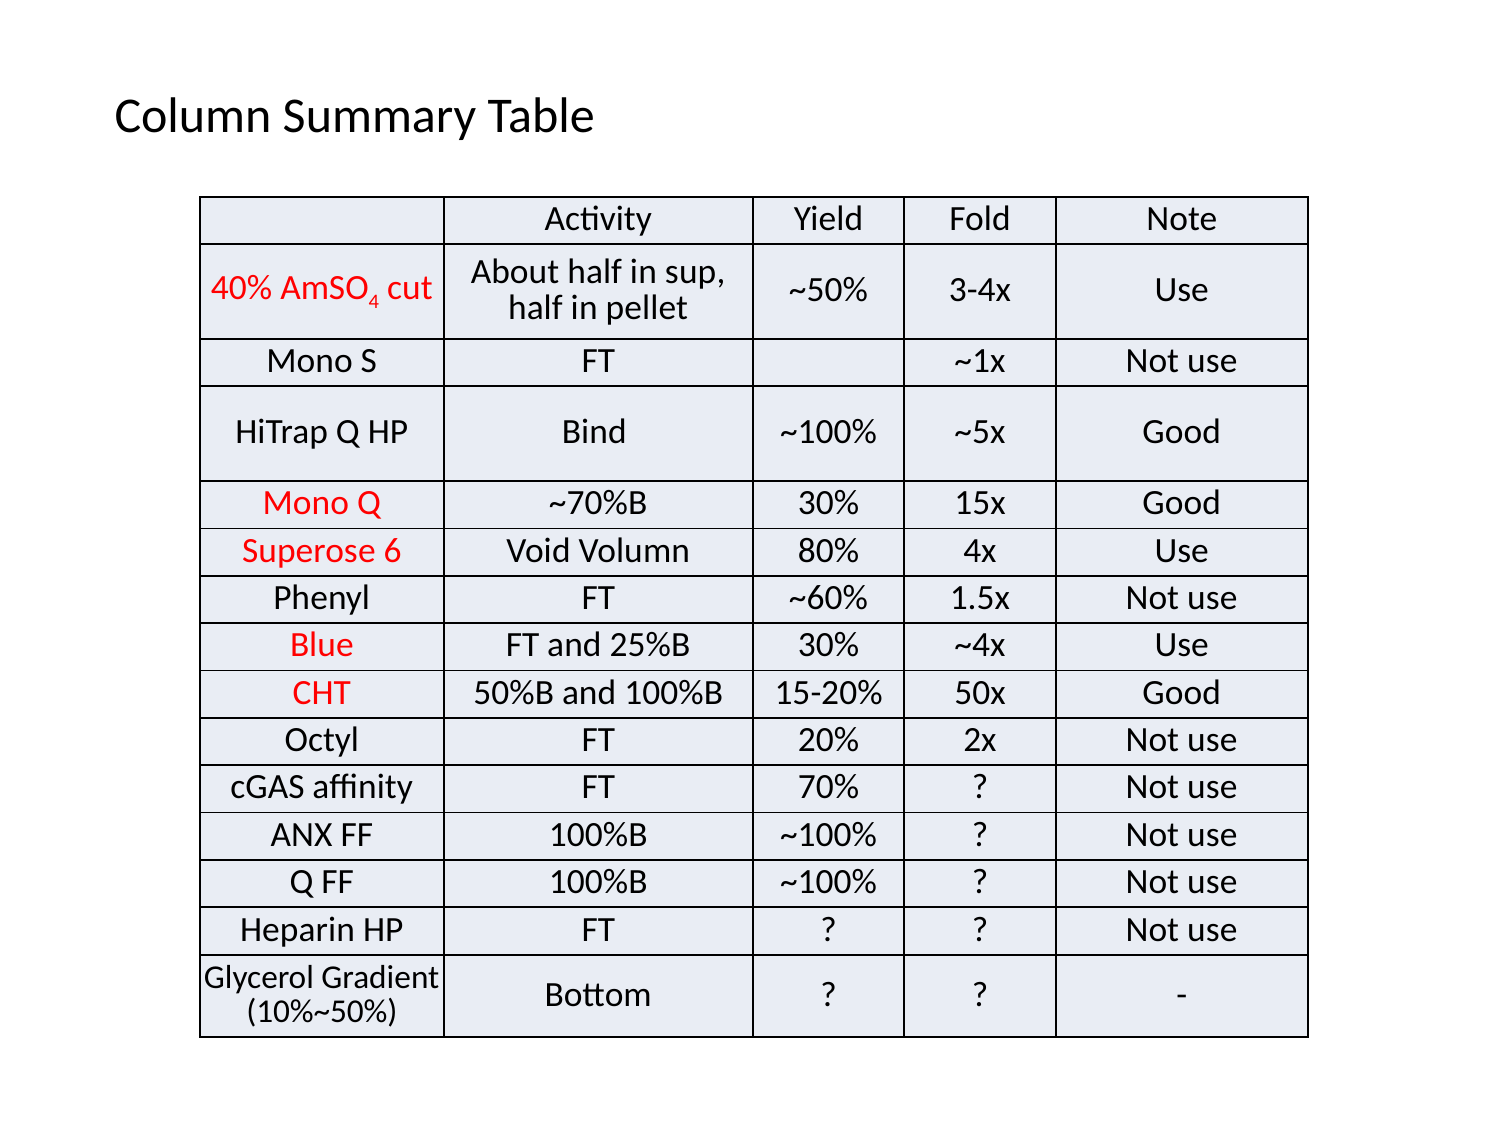

Column Summary Table
|  | Activity | Yield | Fold | Note |
| --- | --- | --- | --- | --- |
| 40% AmSO4 cut | About half in sup, half in pellet | ~50% | 3-4x | Use |
| Mono S | FT |  | ~1x | Not use |
| HiTrap Q HP | Bind | ~100% | ~5x | Good |
| Mono Q | ~70%B | 30% | 15x | Good |
| Superose 6 | Void Volumn | 80% | 4x | Use |
| Phenyl | FT | ~60% | 1.5x | Not use |
| Blue | FT and 25%B | 30% | ~4x | Use |
| CHT | 50%B and 100%B | 15-20% | 50x | Good |
| Octyl | FT | 20% | 2x | Not use |
| cGAS affinity | FT | 70% | ? | Not use |
| ANX FF | 100%B | ~100% | ? | Not use |
| Q FF | 100%B | ~100% | ? | Not use |
| Heparin HP | FT | ? | ? | Not use |
| Glycerol Gradient (10%~50%) | Bottom | ? | ? | - |